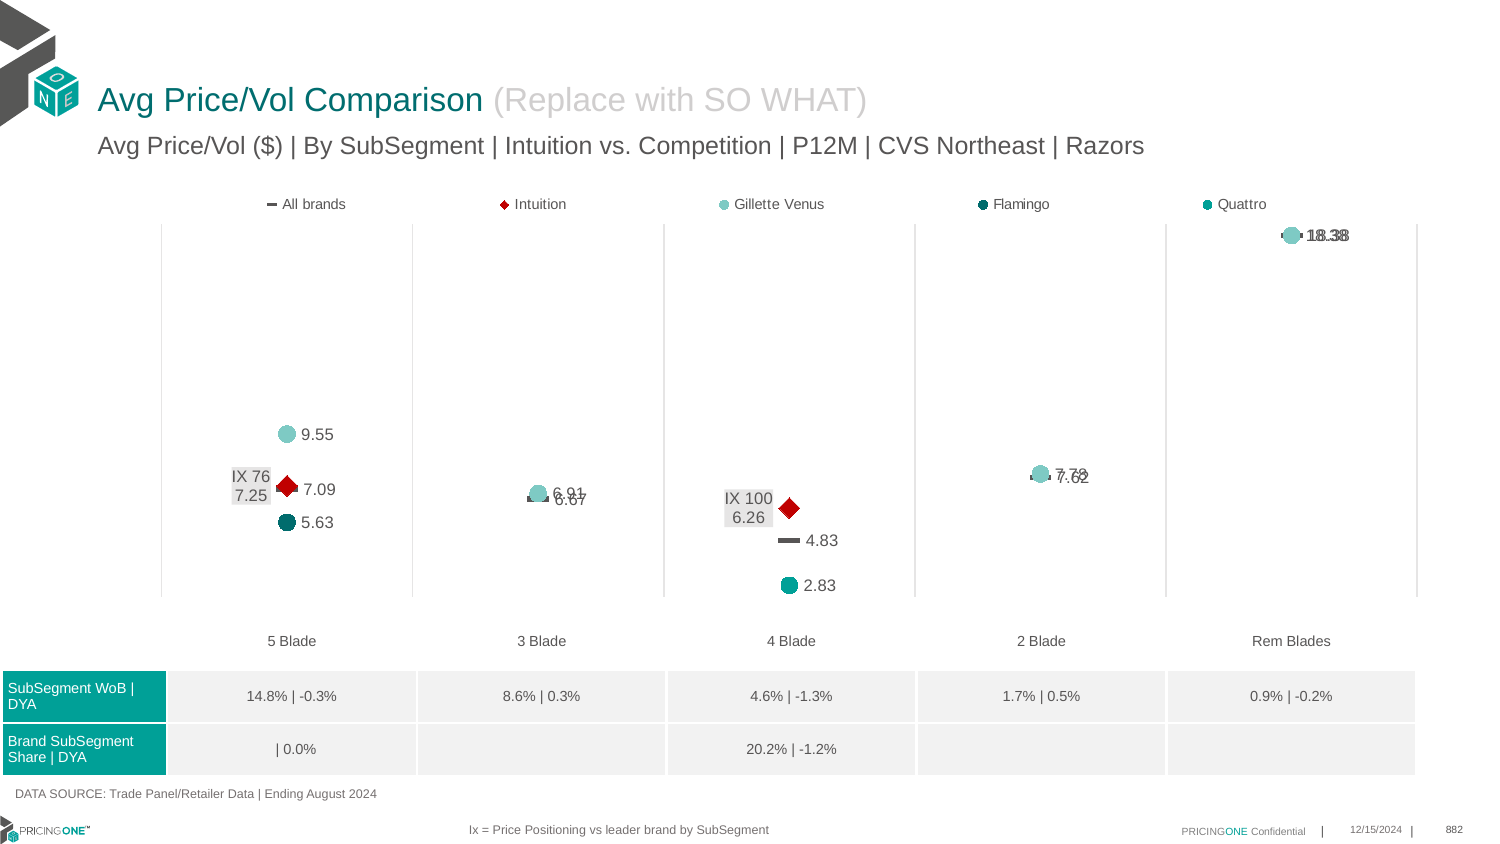

# Avg Price/Vol Comparison (Replace with SO WHAT)
Avg Price/Vol ($) | By SubSegment | Intuition vs. Competition | P12M | CVS Northeast | Razors

### Chart

| Category | All brands | Intuition | Gillette Venus | Flamingo | Quattro |
|---|---|---|---|---|---|
| IX 76 | 7.09 | 7.25 | 9.55 | 5.63 | None |
| None | 6.67 | None | 6.91 | None | None |
| IX 100 | 4.83 | 6.26 | None | None | 2.83 |
| None | 7.62 | None | 7.78 | None | None |
| None | 18.38 | None | 18.38 | None | None |
|  | 5 Blade | 3 Blade | 4 Blade | 2 Blade | Rem Blades |
| --- | --- | --- | --- | --- | --- |
| SubSegment WoB | DYA | 14.8% | -0.3% | 8.6% | 0.3% | 4.6% | -1.3% | 1.7% | 0.5% | 0.9% | -0.2% |
| Brand SubSegment Share | DYA | | 0.0% |  | 20.2% | -1.2% |  |  |
DATA SOURCE: Trade Panel/Retailer Data | Ending August 2024
Ix = Price Positioning vs leader brand by SubSegment
12/15/2024
882